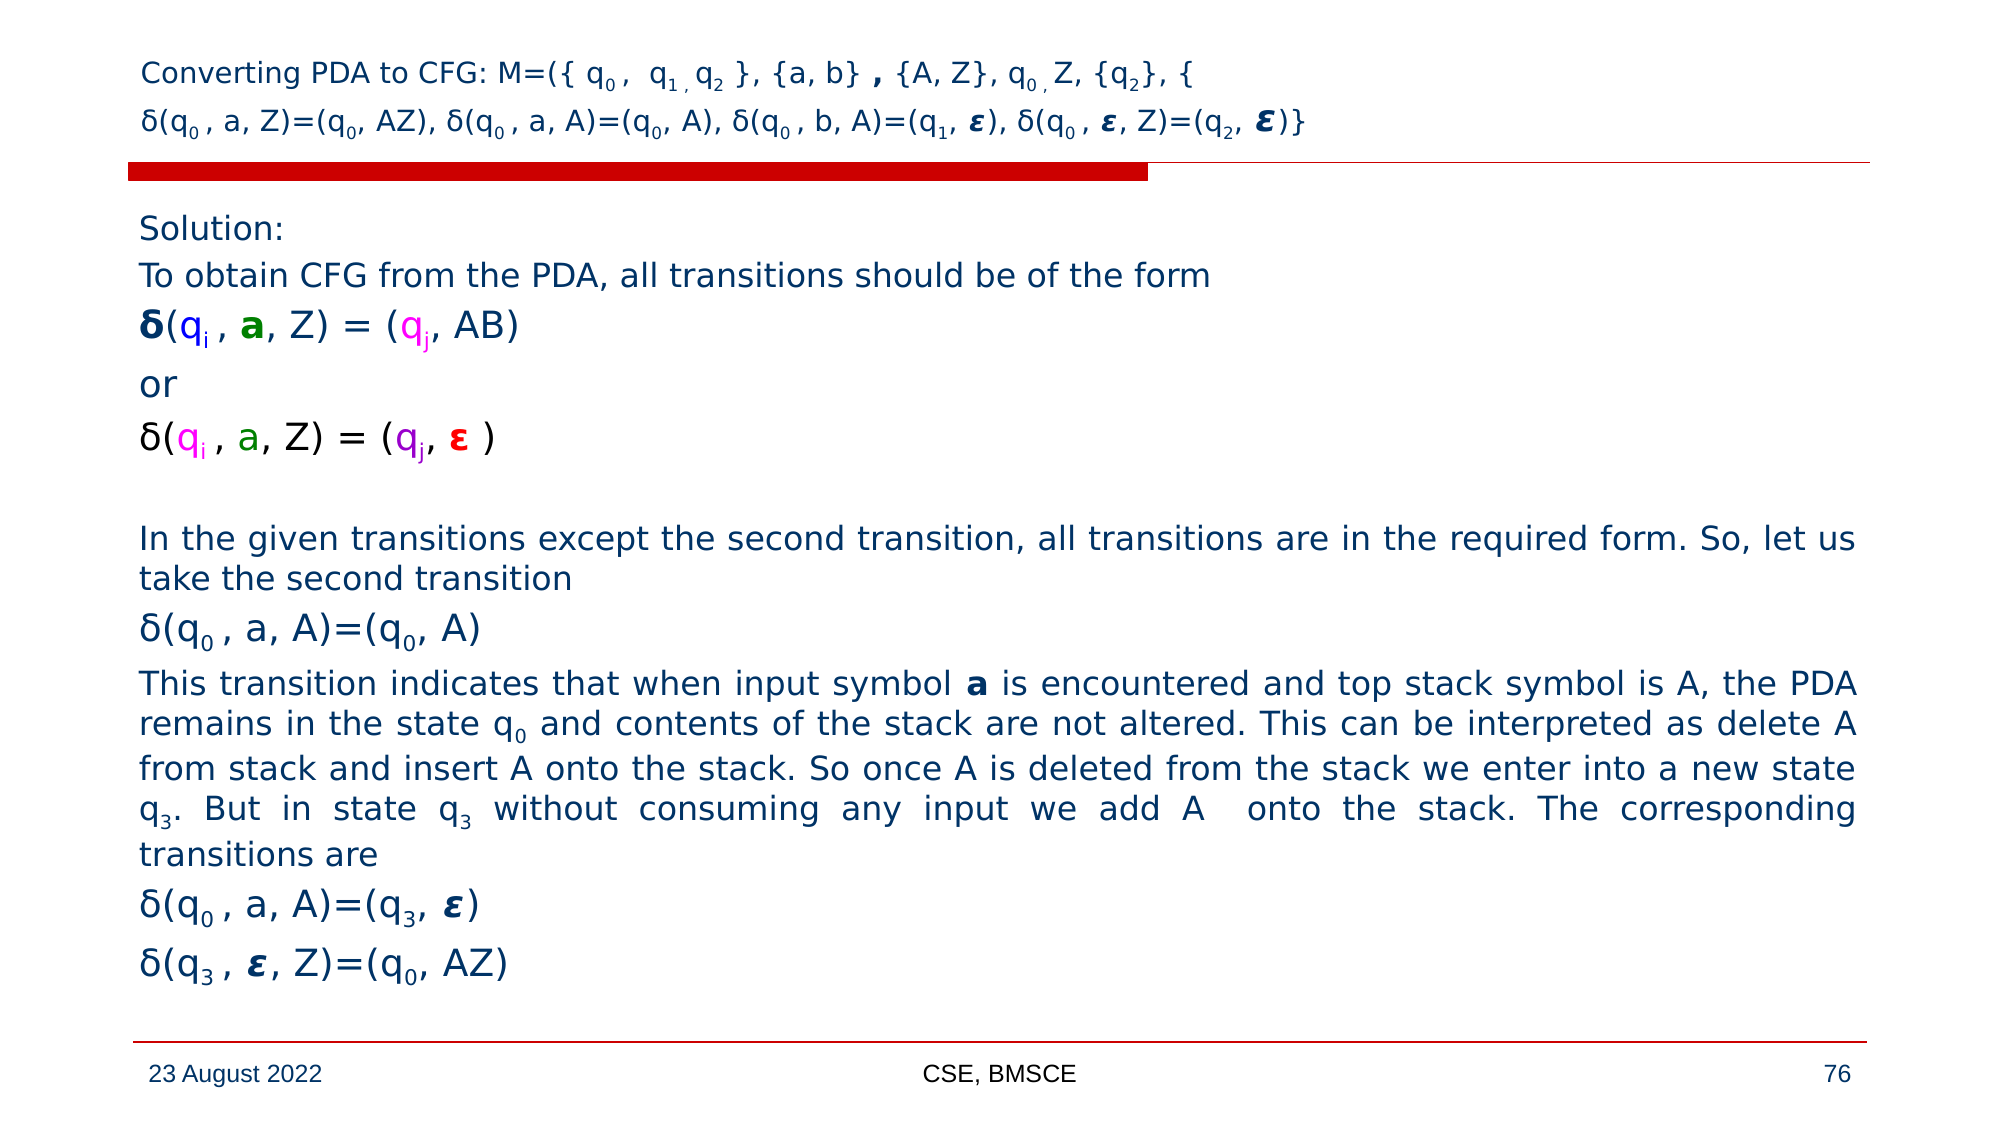

# Converting PDA to CFG: M=({ q0 ,  q1 , q2 }, {a, b} , {A, Z}, q0 , Z, {q2}, { δ(q0 , a, Z)=(q0, AZ), δ(q0 , a, A)=(q0, A), δ(q0 , b, A)=(q1, 𝞮), δ(q0 , 𝞮, Z)=(q2, 𝞮)}
Solution:
To obtain CFG from the PDA, all transitions should be of the form
δ(qi , a, Z) = (qj, AB)
or
δ(qi , a, Z) = (qj, ε )

In the given transitions except the second transition, all transitions are in the required form. So, let us take the second transition
δ(q0 , a, A)=(q0, A)
This transition indicates that when input symbol a is encountered and top stack symbol is A, the PDA remains in the state q0 and contents of the stack are not altered. This can be interpreted as delete A from stack and insert A onto the stack. So once A is deleted from the stack we enter into a new state q3. But in state q3 without consuming any input we add A  onto the stack. The corresponding transitions are
δ(q0 , a, A)=(q3, 𝞮)
δ(q3 , 𝞮, Z)=(q0, AZ)

CSE, BMSCE
76
23 August 2022